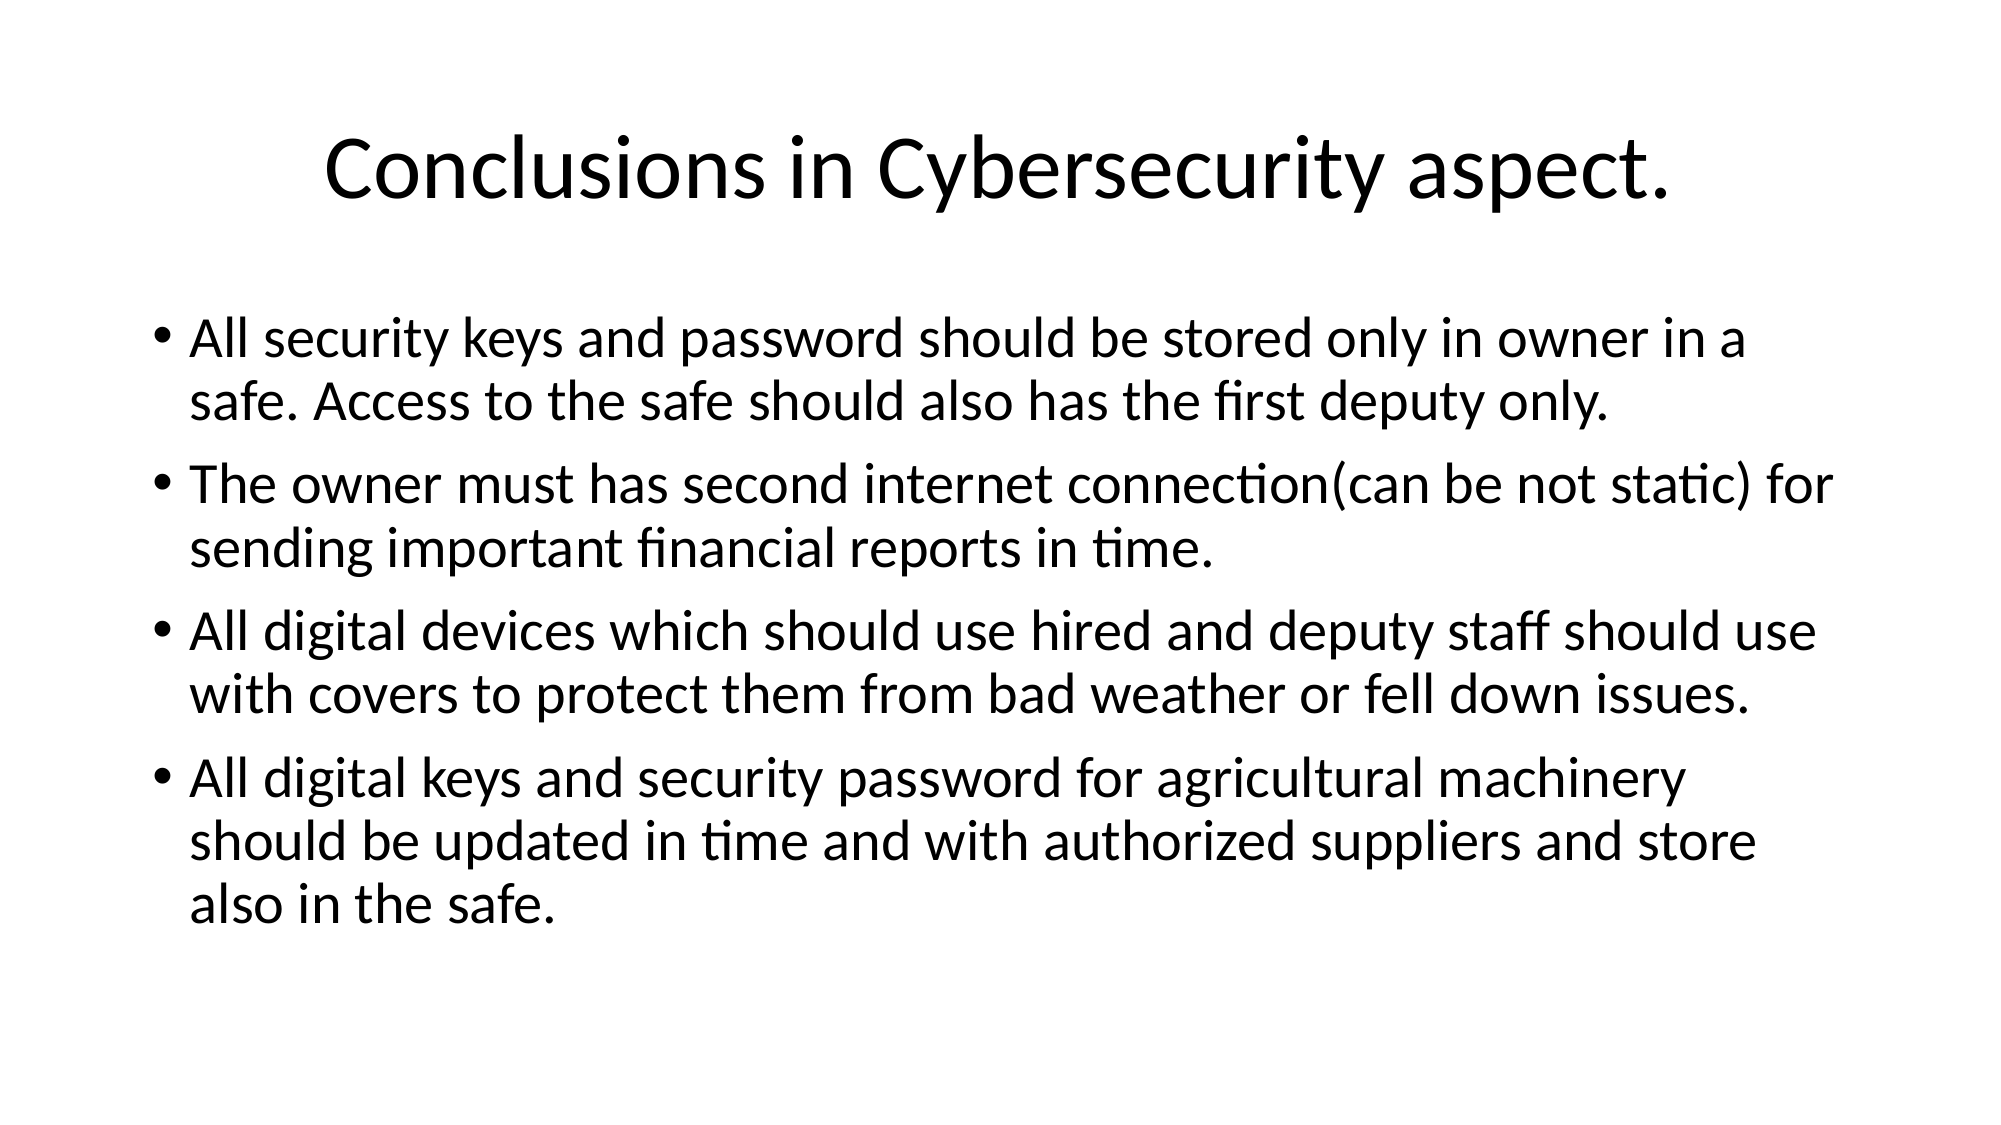

# Conclusions in Cybersecurity aspect.
All security keys and password should be stored only in owner in a safe. Access to the safe should also has the first deputy only.
The owner must has second internet connection(can be not static) for sending important financial reports in time.
All digital devices which should use hired and deputy staff should use with covers to protect them from bad weather or fell down issues.
All digital keys and security password for agricultural machinery should be updated in time and with authorized suppliers and store also in the safe.